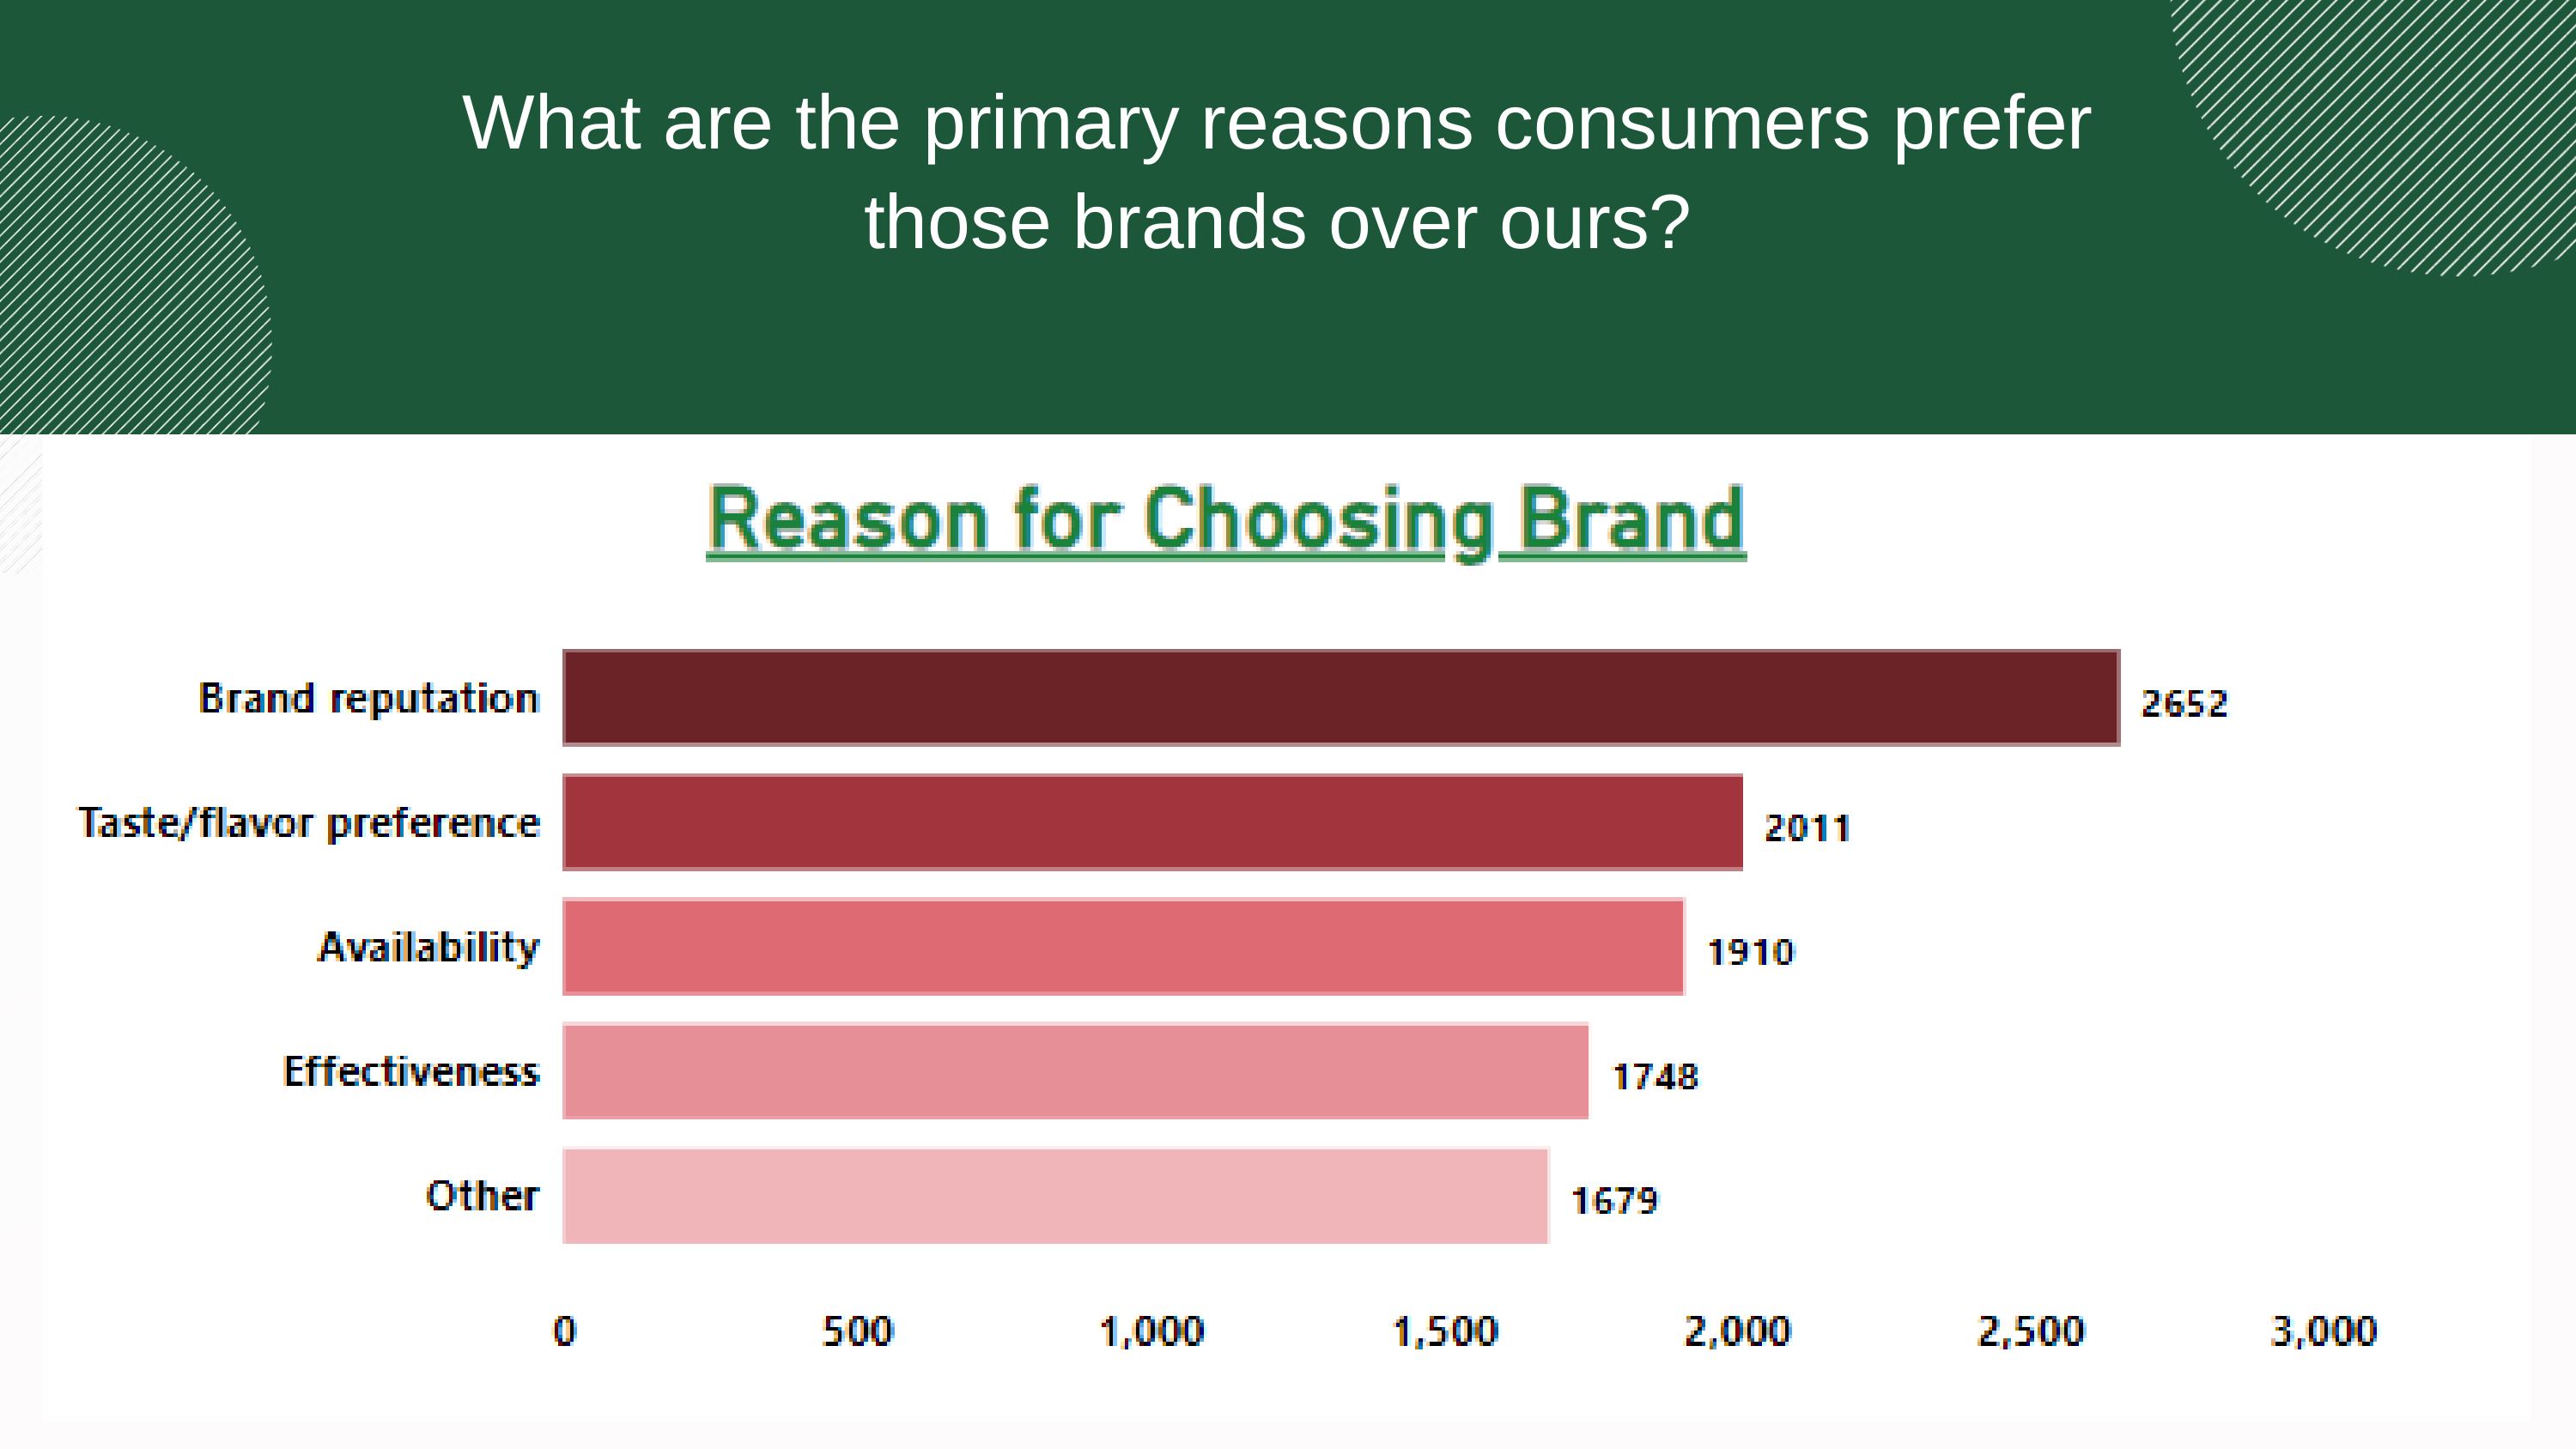

What are the primary reasons consumers prefer
 those brands over ours?